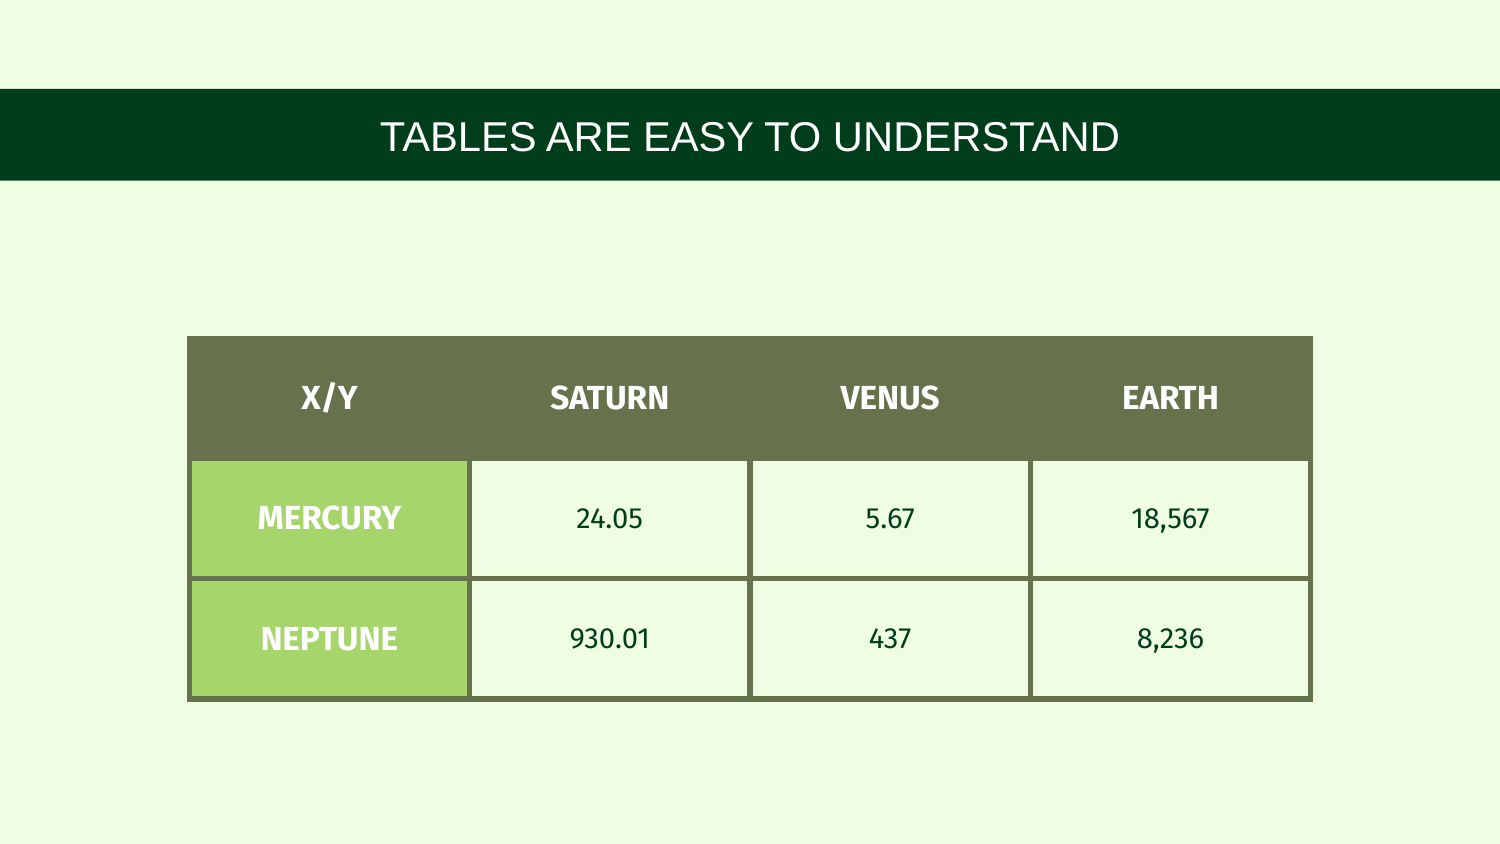

# TABLES ARE EASY TO UNDERSTAND
| X/Y | SATURN | VENUS | EARTH |
| --- | --- | --- | --- |
| MERCURY | 24.05 | 5.67 | 18,567 |
| NEPTUNE | 930.01 | 437 | 8,236 |